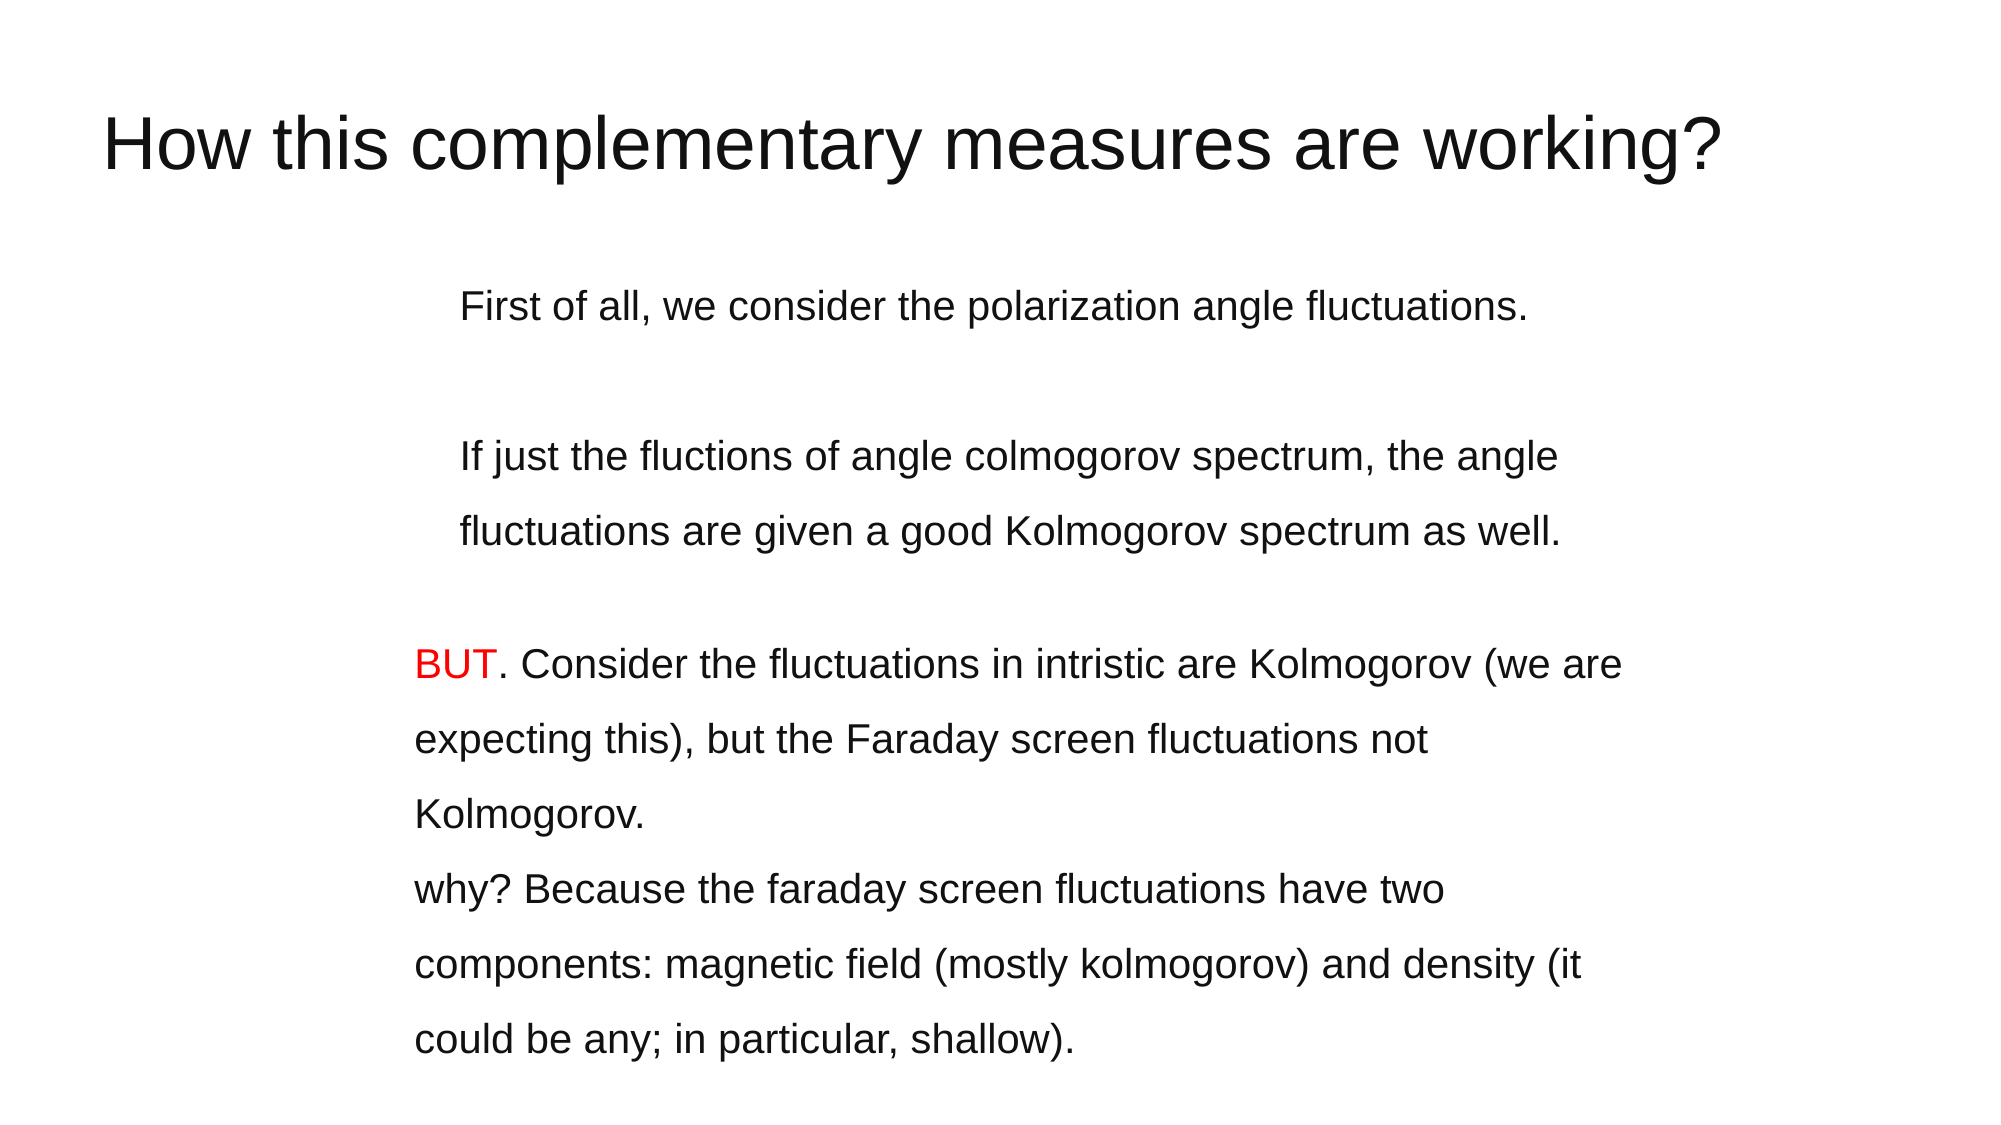

How this complementary measures are working?
First of all, we consider the polarization angle fluctuations.

If just the fluctions of angle colmogorov spectrum, the angle fluctuations are given a good Kolmogorov spectrum as well.
BUT. Consider the fluctuations in intristic are Kolmogorov (we are expecting this), but the Faraday screen fluctuations not Kolmogorov.
why? Because the faraday screen fluctuations have two components: magnetic field (mostly kolmogorov) and density (it could be any; in particular, shallow).